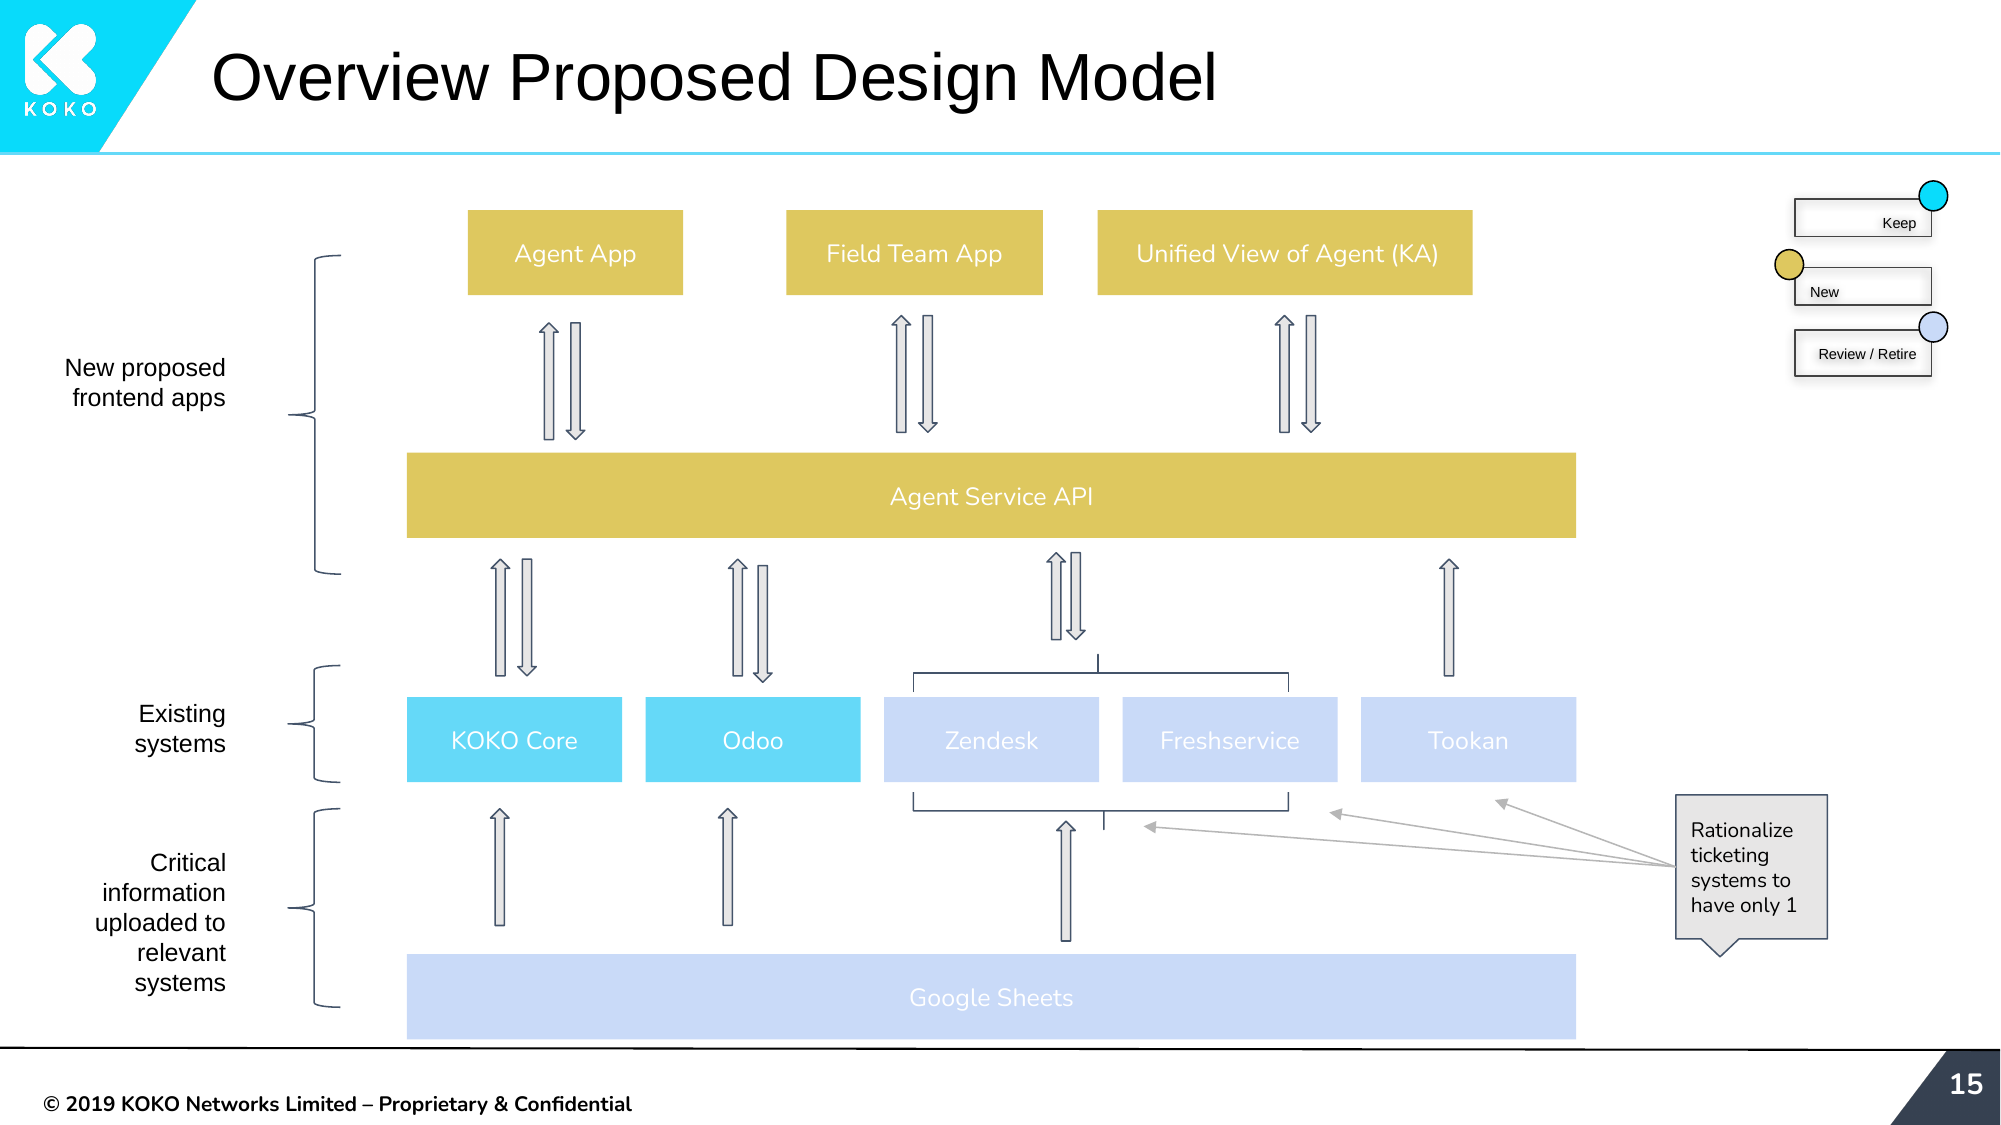

# Overview Proposed Design Model

Keep

New

Review / Retire

 Unified View of Agent (KA)
Agent App
Field Team App

New proposed frontend apps
Agent Service API

Existing systems
KOKO Core
Odoo
Zendesk
Freshservice
Tookan
Rationalize ticketing systems to have only 1

Critical information uploaded to relevant systems
Google Sheets
15